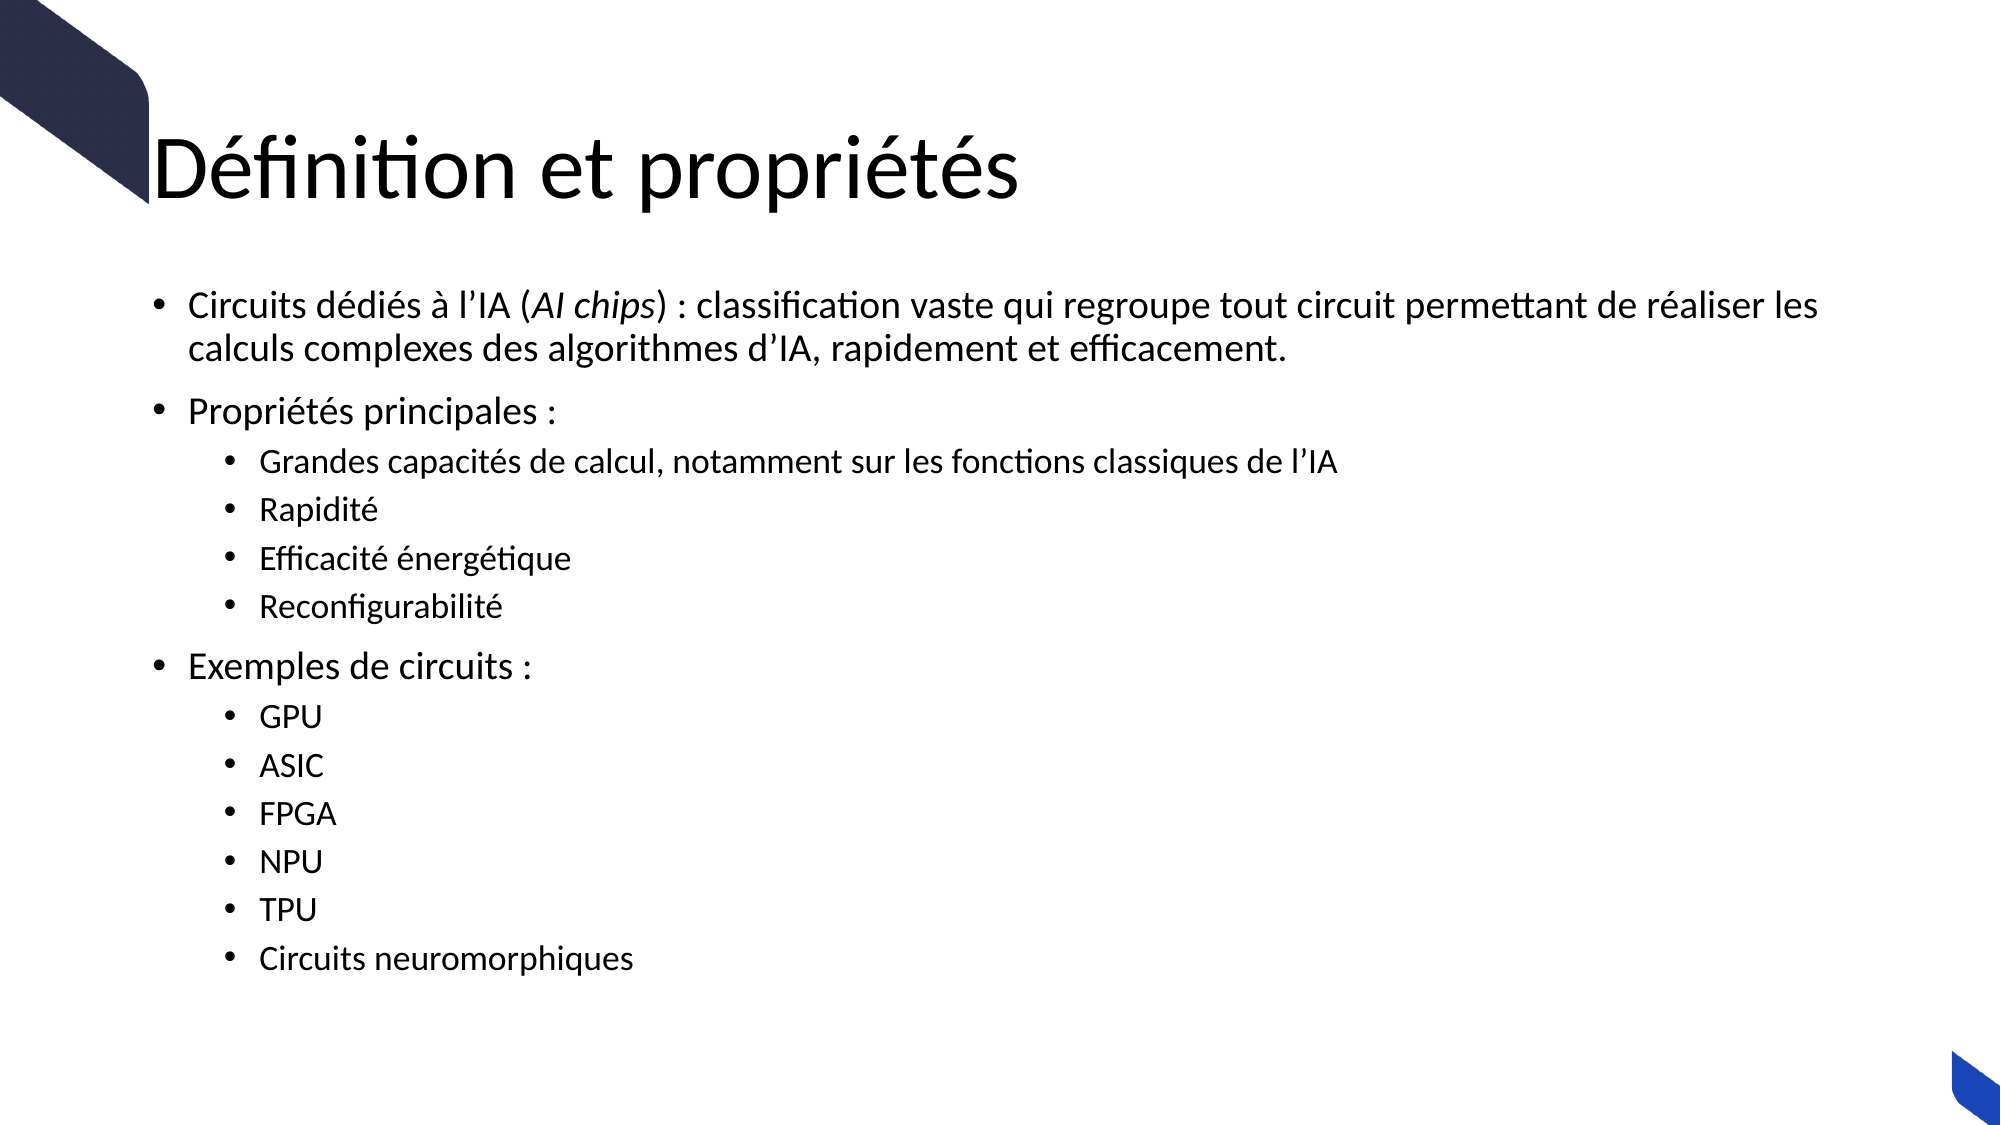

# Définition et propriétés
Circuits dédiés à l’IA (AI chips) : classification vaste qui regroupe tout circuit permettant de réaliser les calculs complexes des algorithmes d’IA, rapidement et efficacement.
Propriétés principales :
Grandes capacités de calcul, notamment sur les fonctions classiques de l’IA
Rapidité
Efficacité énergétique
Reconfigurabilité
Exemples de circuits :
GPU
ASIC
FPGA
NPU
TPU
Circuits neuromorphiques